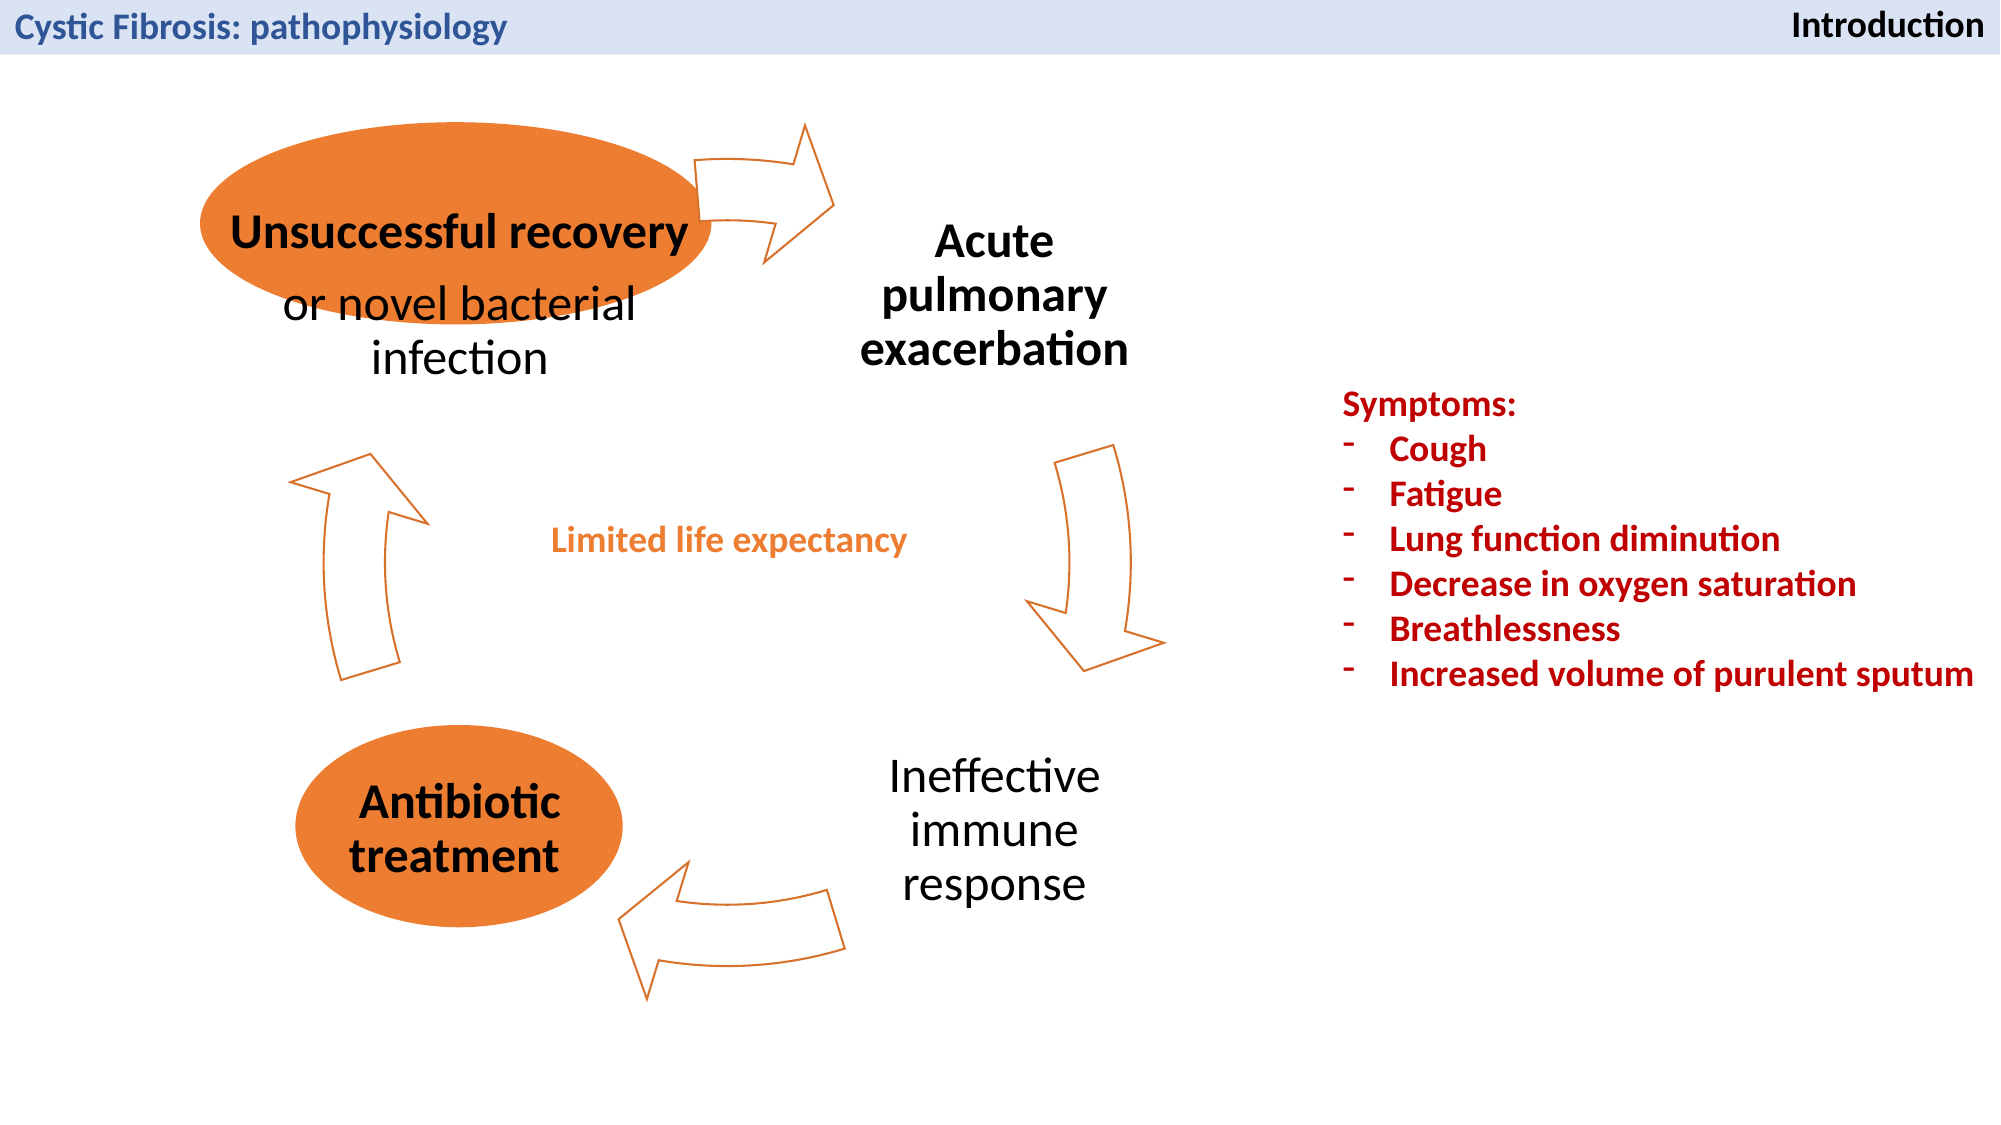

Introduction
Cystic Fibrosis: pathophysiology
Acute pulmonary exacerbation
Ineffective immune response
Antibiotic treatment
Unsuccessful recovery
or novel bacterial infection

Symptoms:
Cough
Fatigue
Lung function diminution
Decrease in oxygen saturation
Breathlessness
Increased volume of purulent sputum
Limited life expectancy